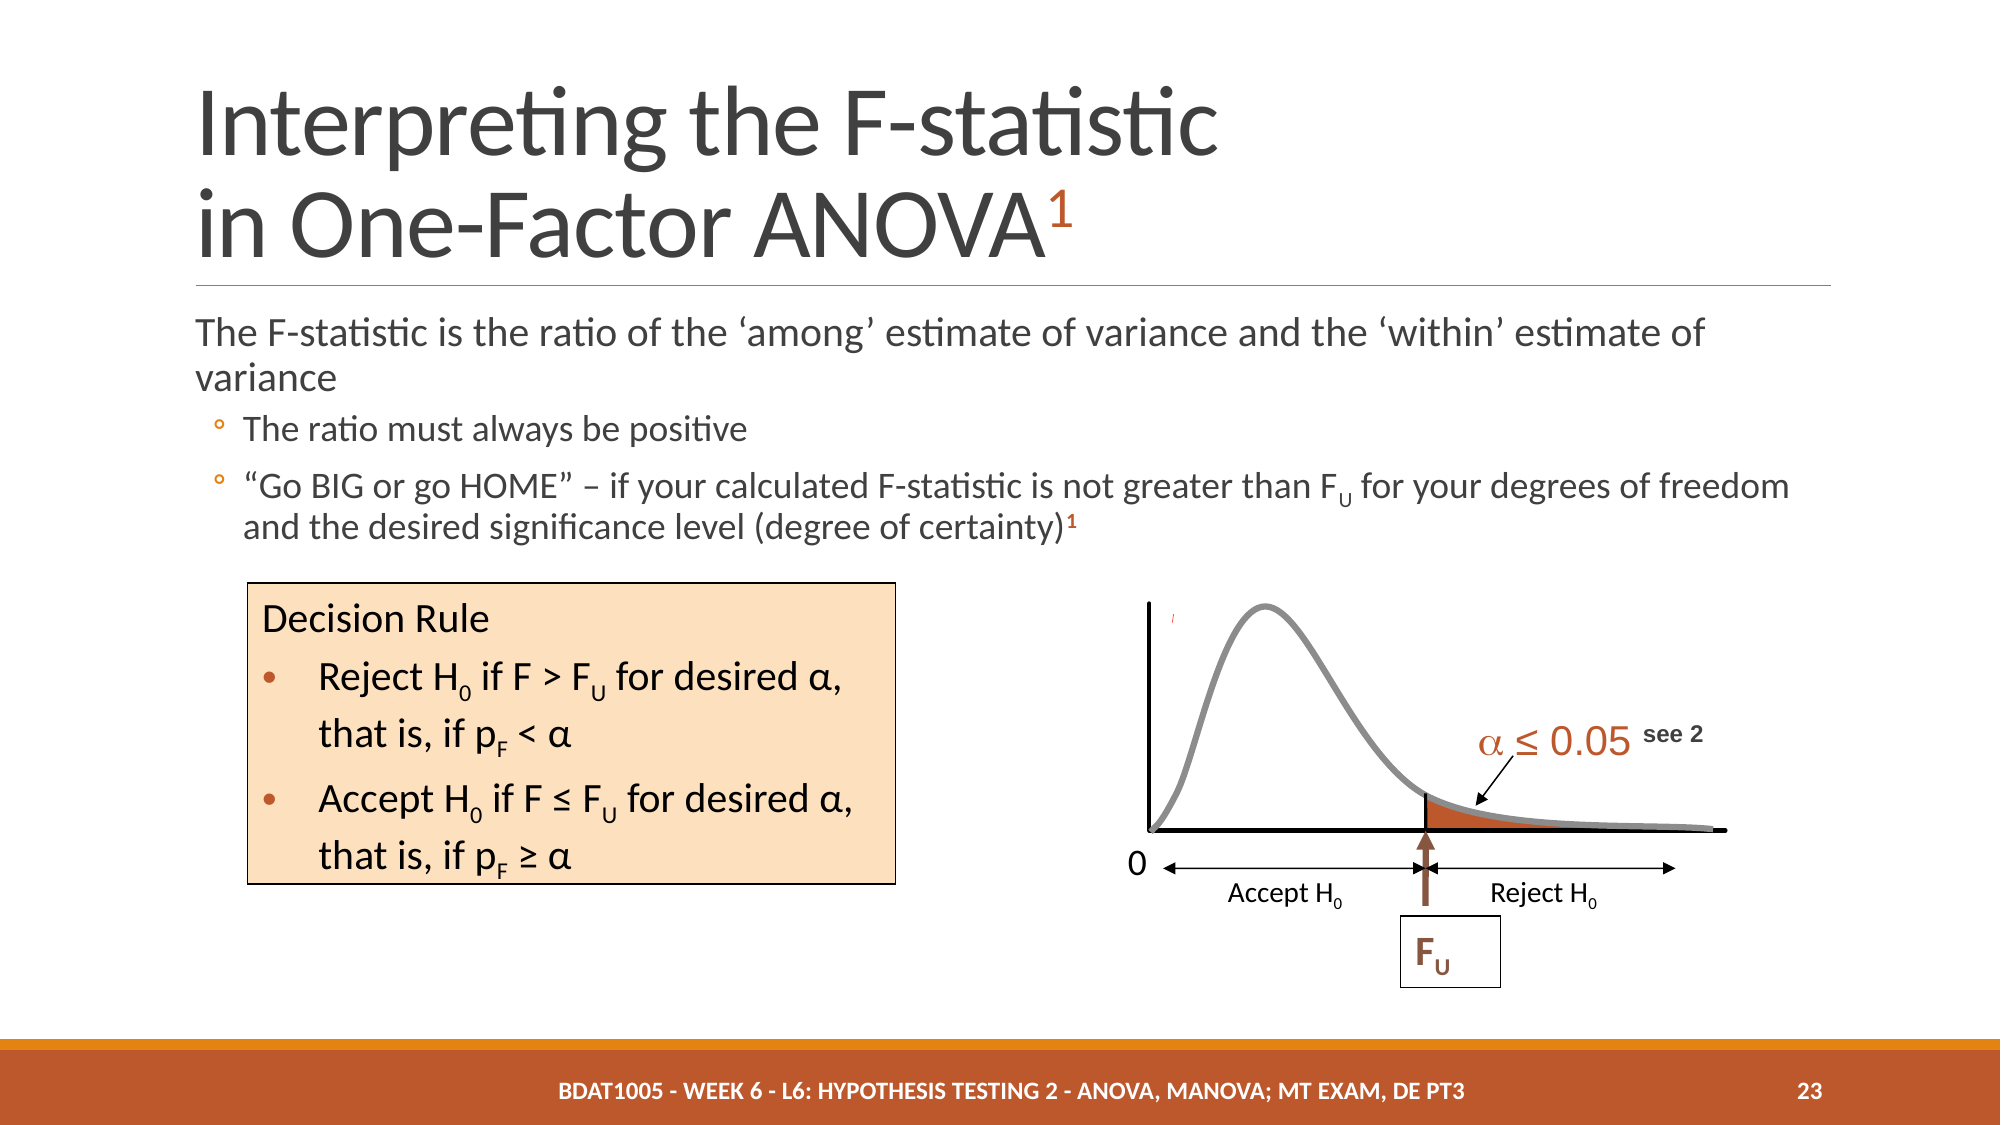

# Interpreting the F-statistic in One-Factor ANOVA1
The F-statistic is the ratio of the ‘among’ estimate of variance and the ‘within’ estimate of variance
The ratio must always be positive
“Go BIG or go HOME” – if your calculated F-statistic is not greater than FU for your degrees of freedom and the desired significance level (degree of certainty)1
Decision Rule
Reject H0 if F > FU for desired α,
that is, if pF < α
Accept H0 if F ≤ FU for desired α,
that is, if pF ≥ α

α ≤ 0.05 see 2

0

Reject H0
Accept H0

FU
BDAT1005 - Week 6 - L6: Hypothesis Testing 2 - ANOVA, MANOVA; MT Exam, DE pt3
23